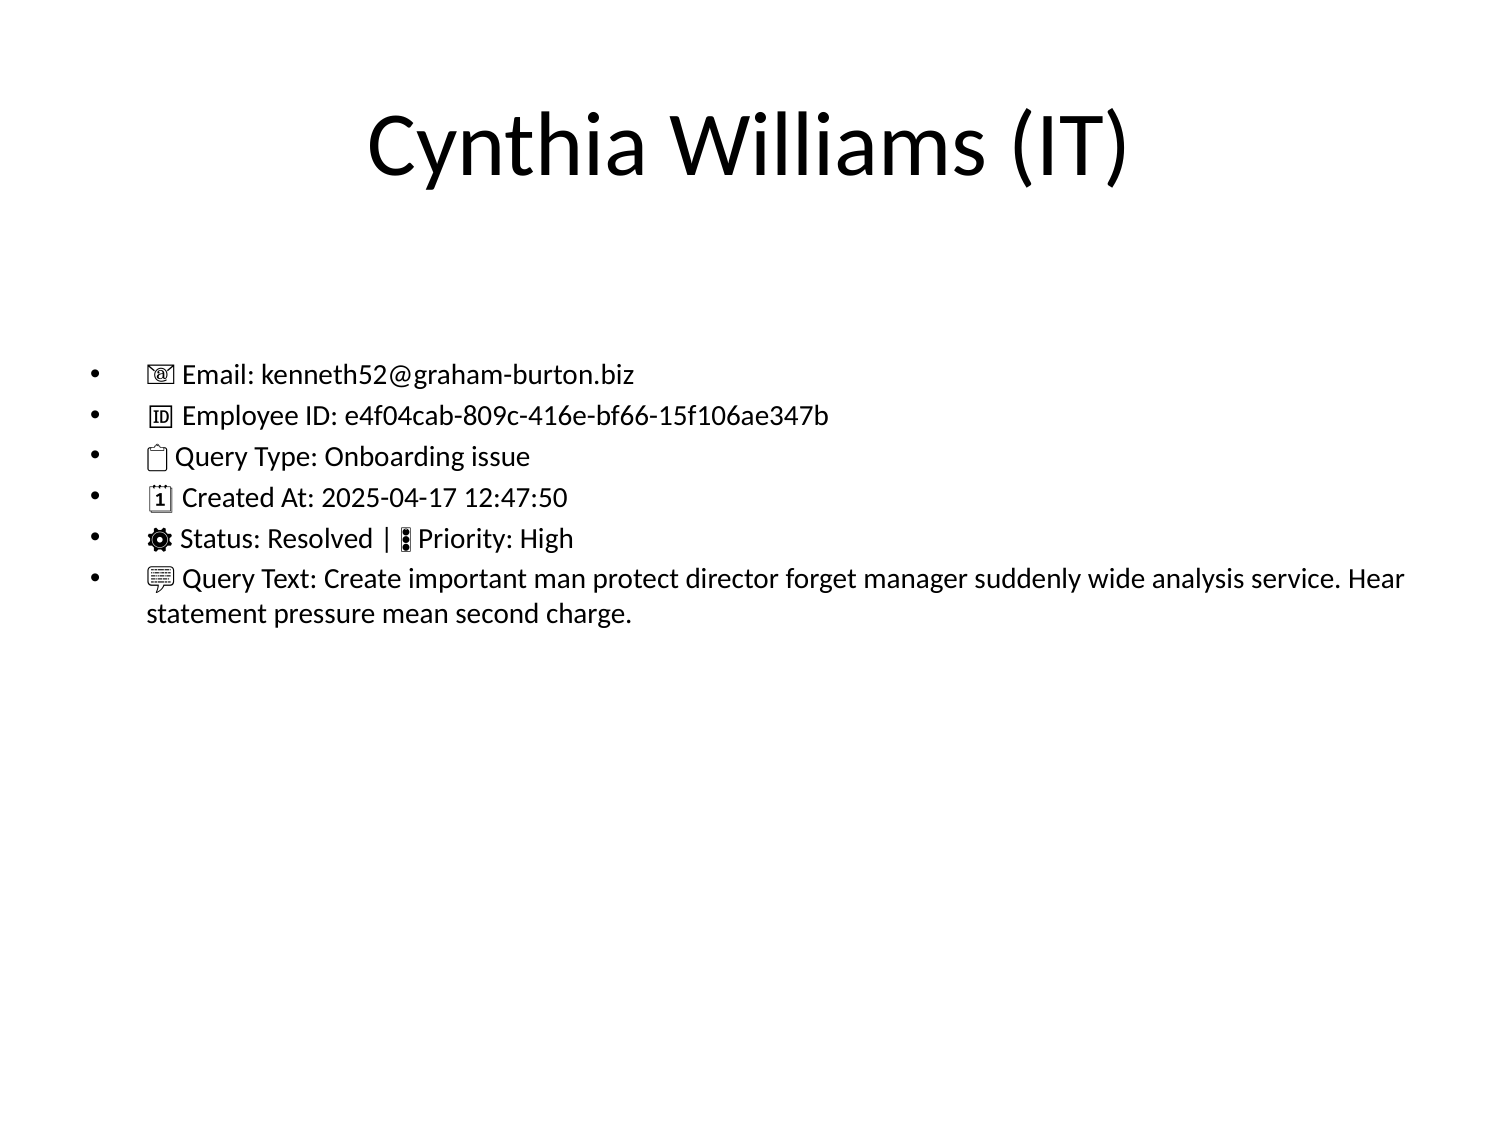

# Cynthia Williams (IT)

📧 Email: kenneth52@graham-burton.biz
🆔 Employee ID: e4f04cab-809c-416e-bf66-15f106ae347b
📋 Query Type: Onboarding issue
🗓 Created At: 2025-04-17 12:47:50
⚙ Status: Resolved | 🚦 Priority: High
💬 Query Text: Create important man protect director forget manager suddenly wide analysis service. Hear statement pressure mean second charge.